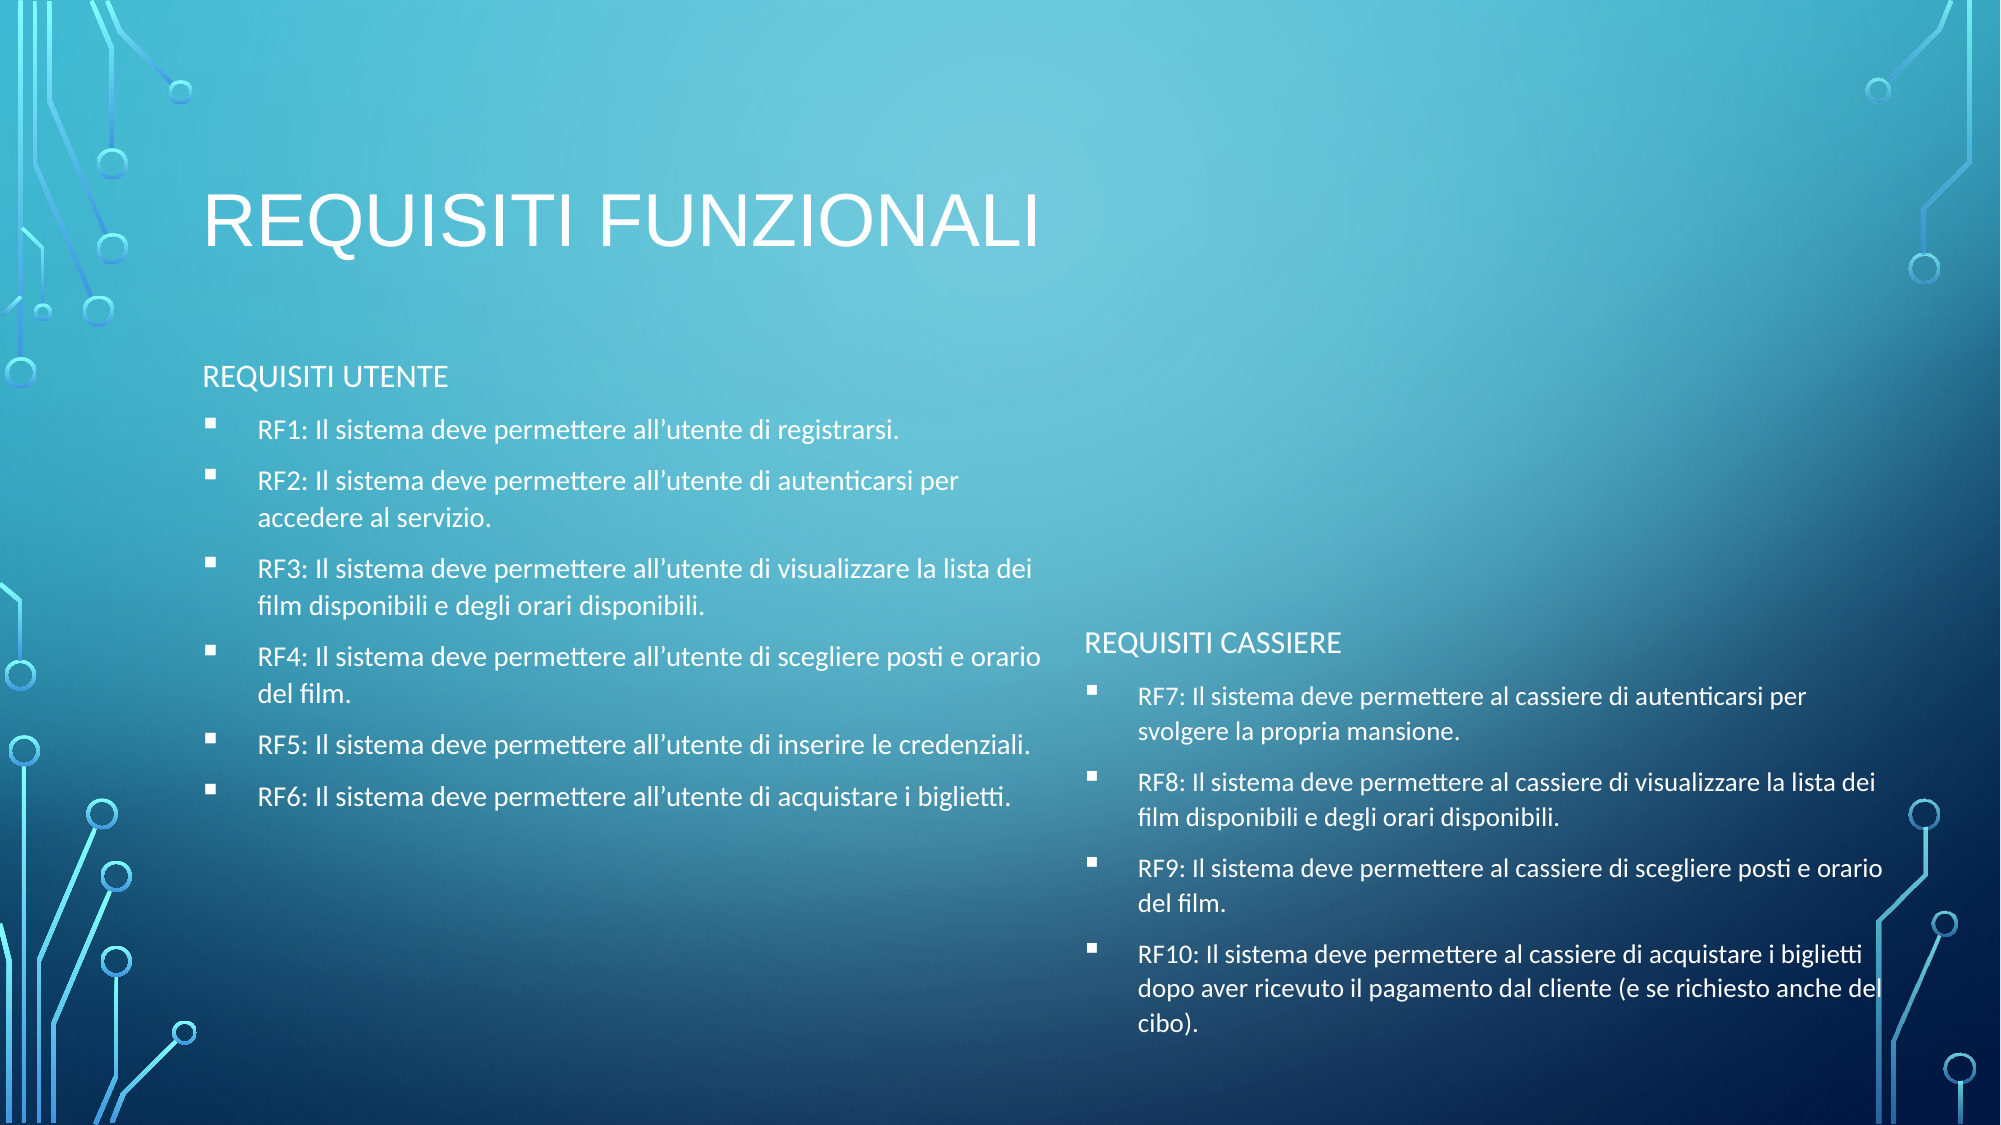

# REQUISITI FUNZIONALI
REQUISITI UTENTE
RF1: Il sistema deve permettere all’utente di registrarsi.
RF2: Il sistema deve permettere all’utente di autenticarsi per accedere al servizio.
RF3: Il sistema deve permettere all’utente di visualizzare la lista dei film disponibili e degli orari disponibili.
RF4: Il sistema deve permettere all’utente di scegliere posti e orario del film.
RF5: Il sistema deve permettere all’utente di inserire le credenziali.
RF6: Il sistema deve permettere all’utente di acquistare i biglietti.
REQUISITI CASSIERE
RF7: Il sistema deve permettere al cassiere di autenticarsi per svolgere la propria mansione.
RF8: Il sistema deve permettere al cassiere di visualizzare la lista dei film disponibili e degli orari disponibili.
RF9: Il sistema deve permettere al cassiere di scegliere posti e orario del film.
RF10: Il sistema deve permettere al cassiere di acquistare i biglietti dopo aver ricevuto il pagamento dal cliente (e se richiesto anche del cibo).